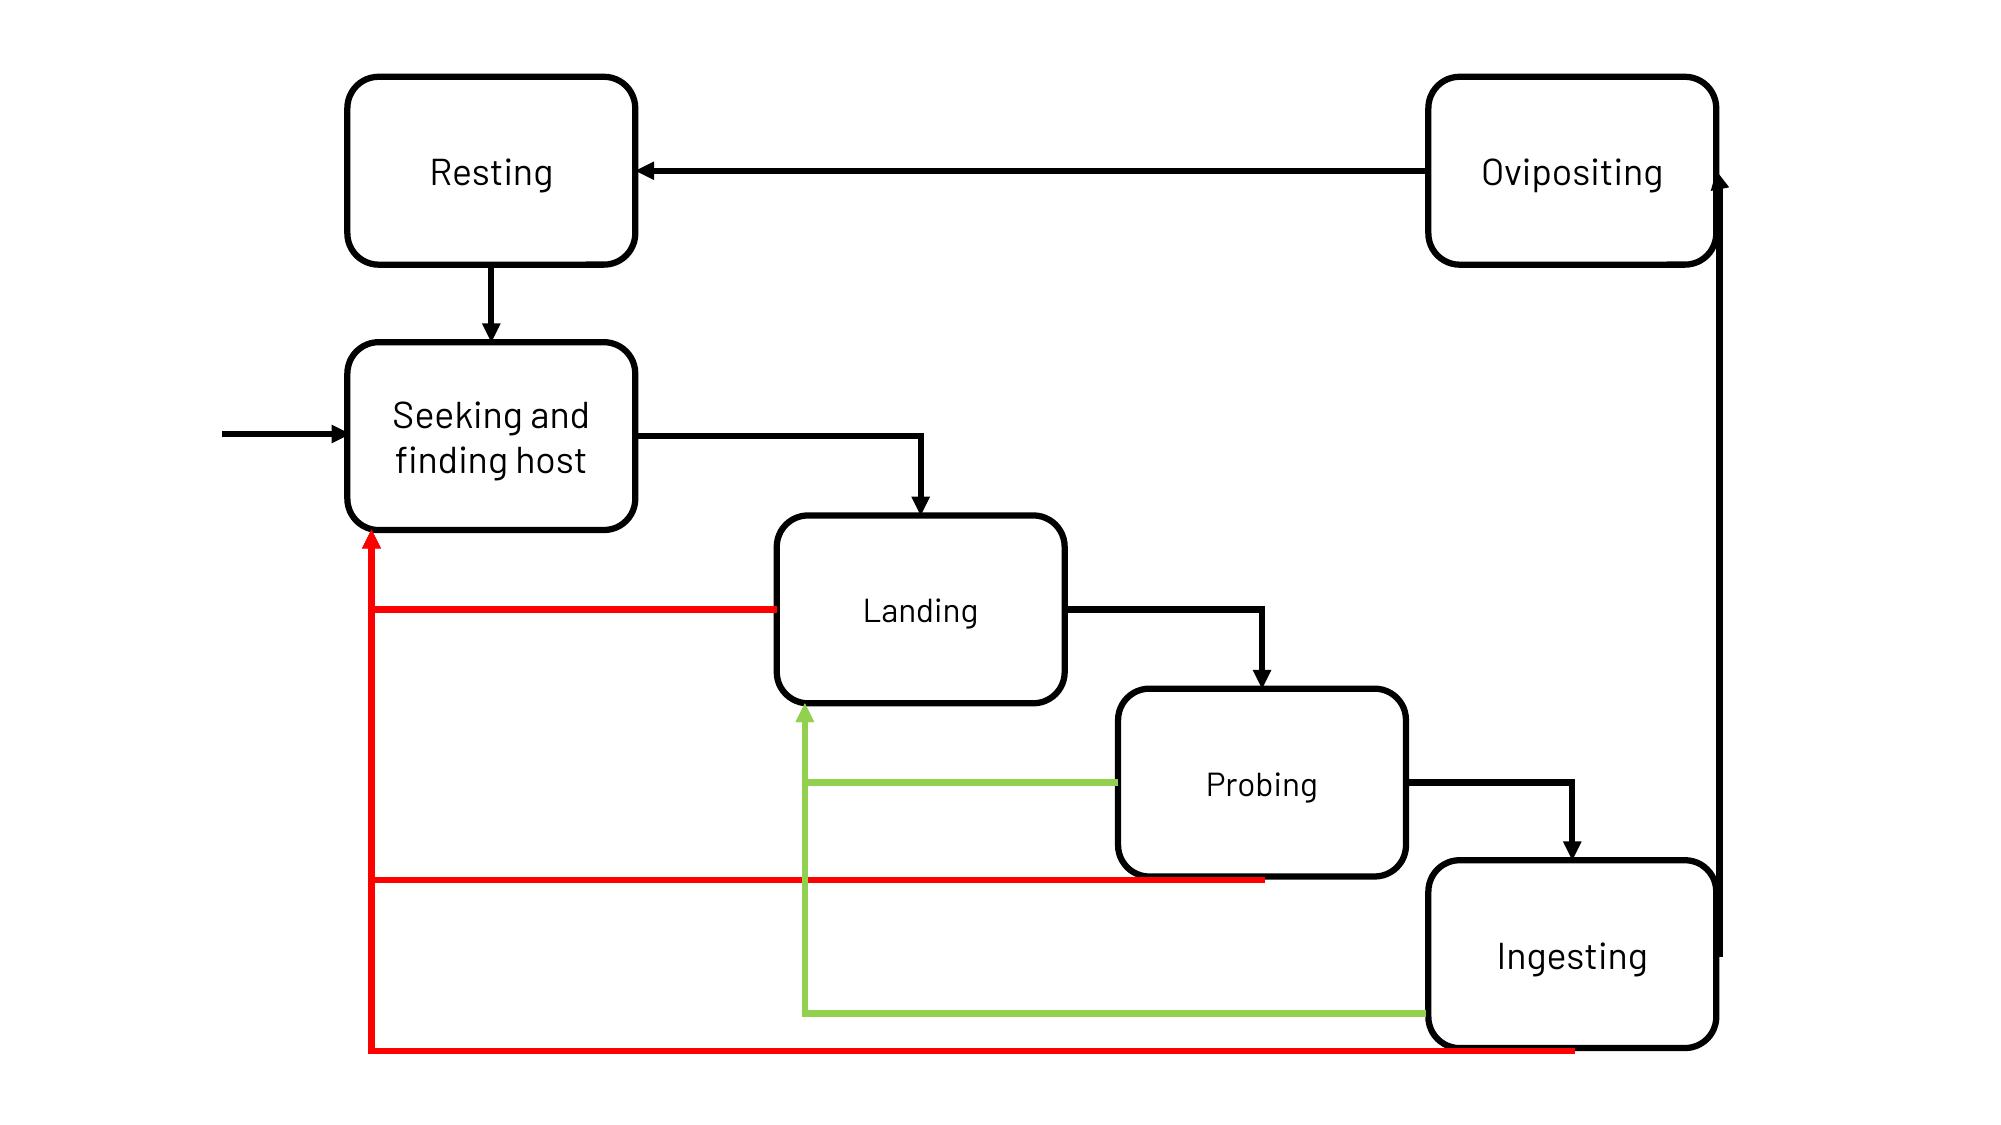

Resting

Ovipositing

Seeking and finding host

Landing

Probing

Ingesting